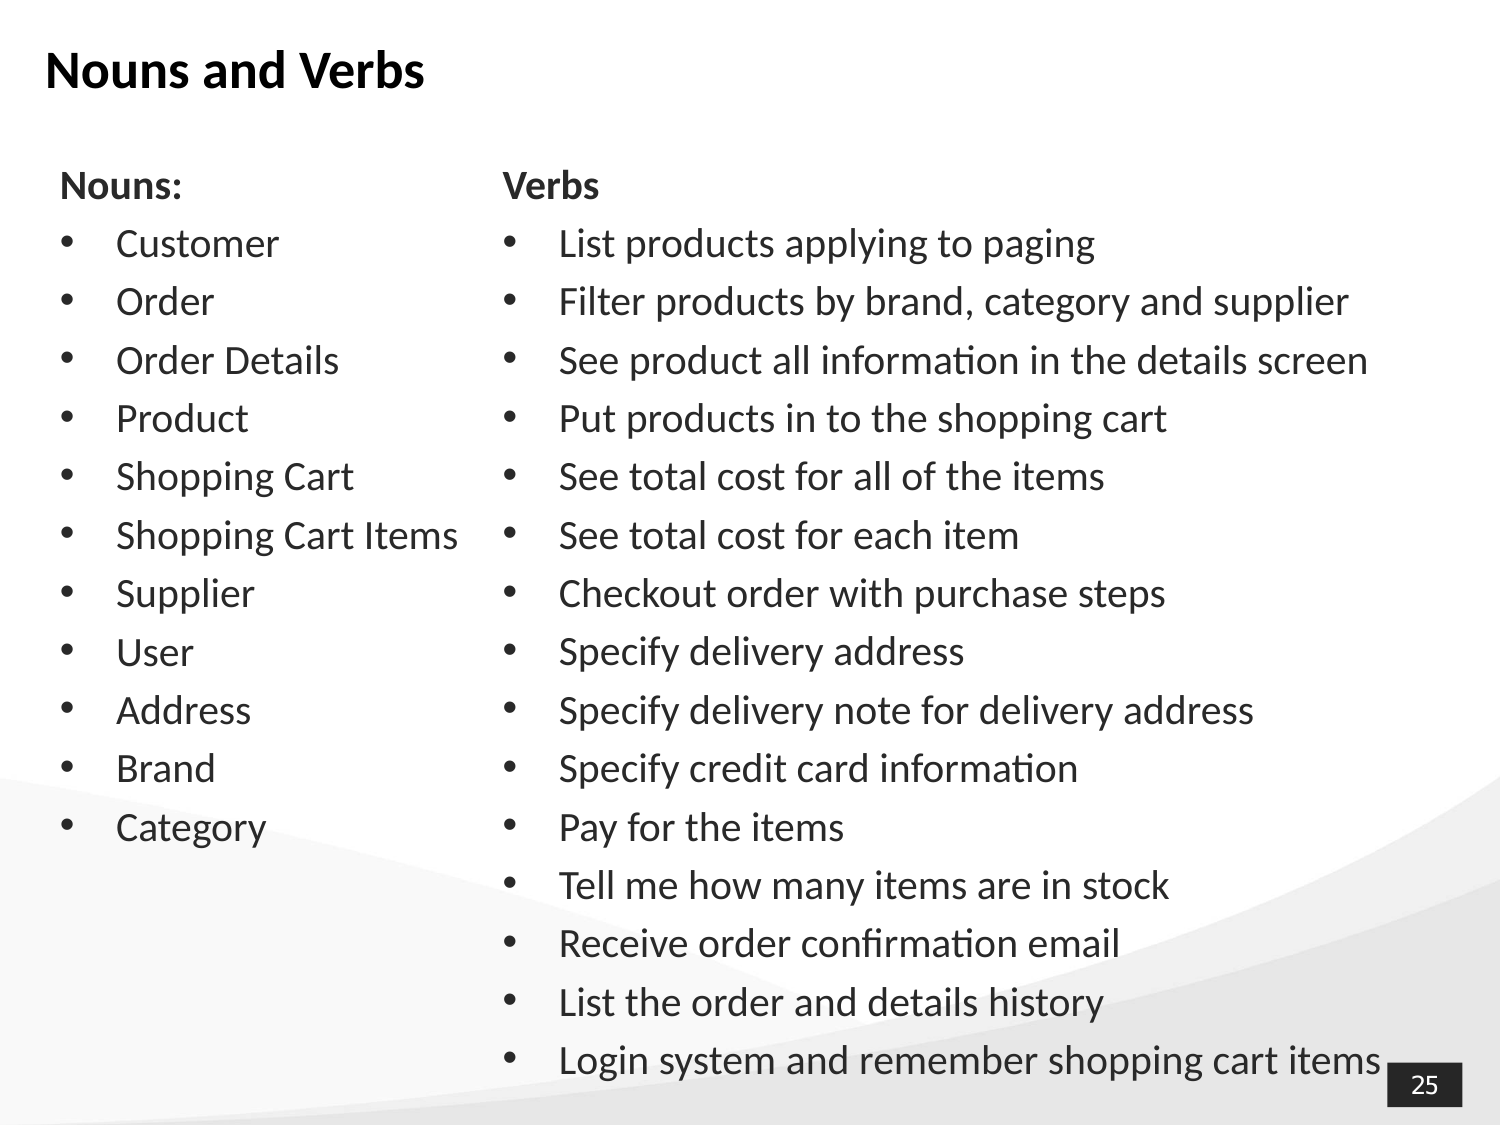

# Nouns and Verbs
Nouns:
Customer
Order
Order Details
Product
Shopping Cart
Shopping Cart Items
Supplier
User
Address
Brand
Category
Verbs
List products applying to paging
Filter products by brand, category and supplier
See product all information in the details screen
Put products in to the shopping cart
See total cost for all of the items
See total cost for each item
Checkout order with purchase steps
Specify delivery address
Specify delivery note for delivery address
Specify credit card information
Pay for the items
Tell me how many items are in stock
Receive order confirmation email
List the order and details history
Login system and remember shopping cart items